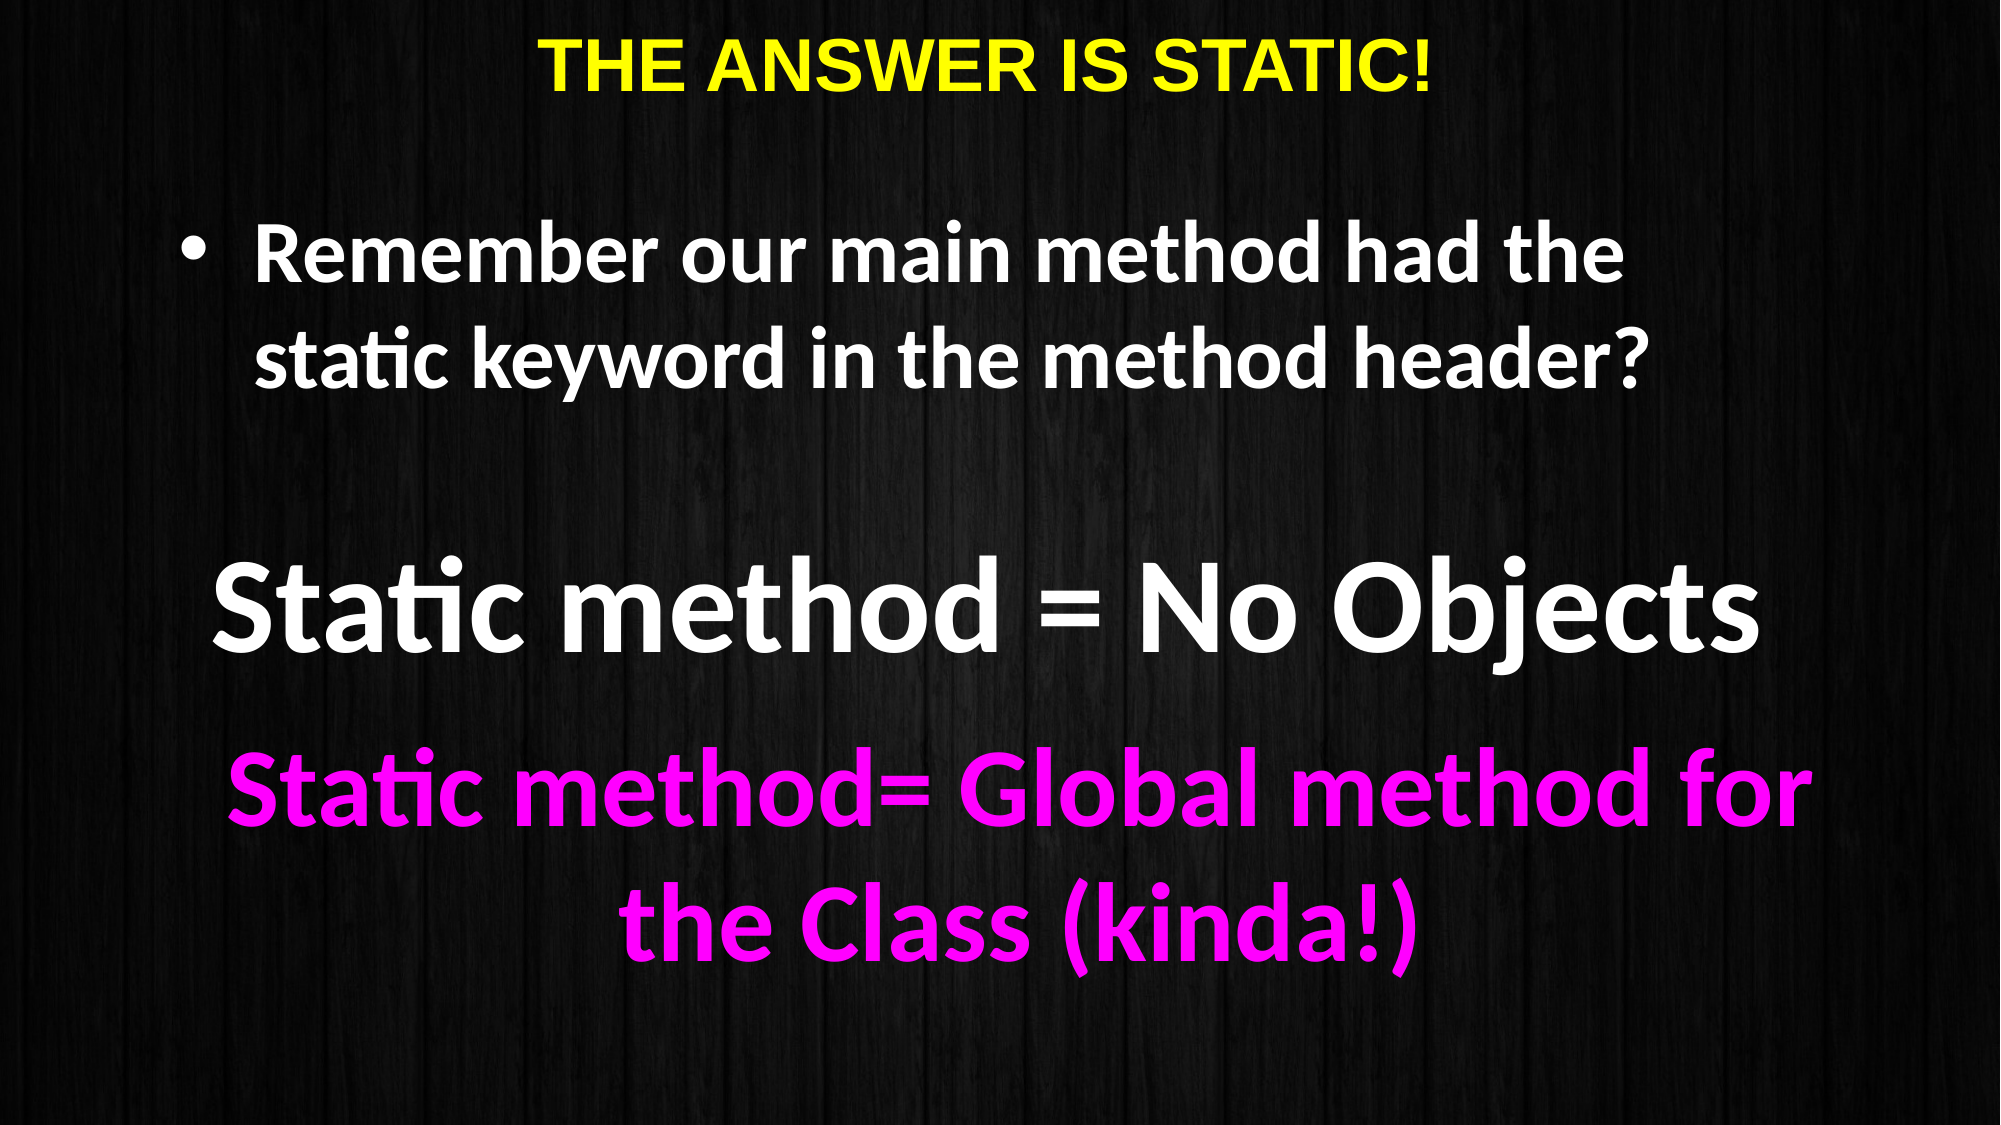

# The answer is STATIC!
Remember our main method had the static keyword in the method header?

Static method = No Objects
Static method= Global method for the Class (kinda!)